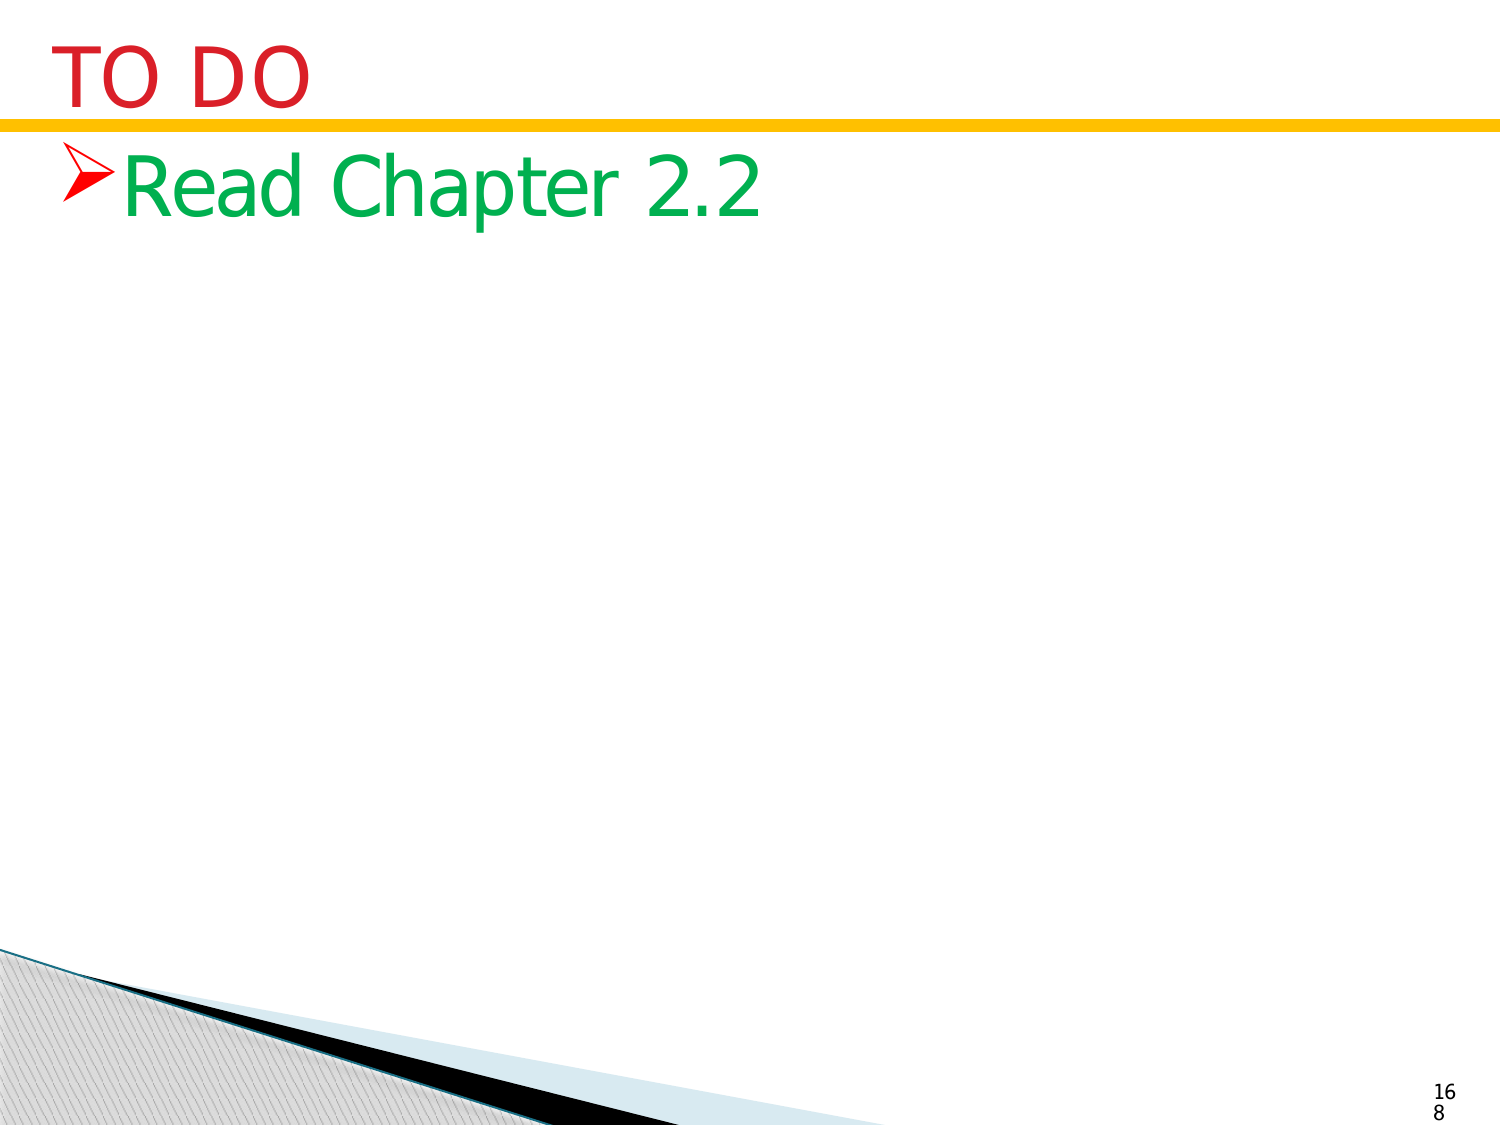

# TO DO
Read Chapter 2.2
168